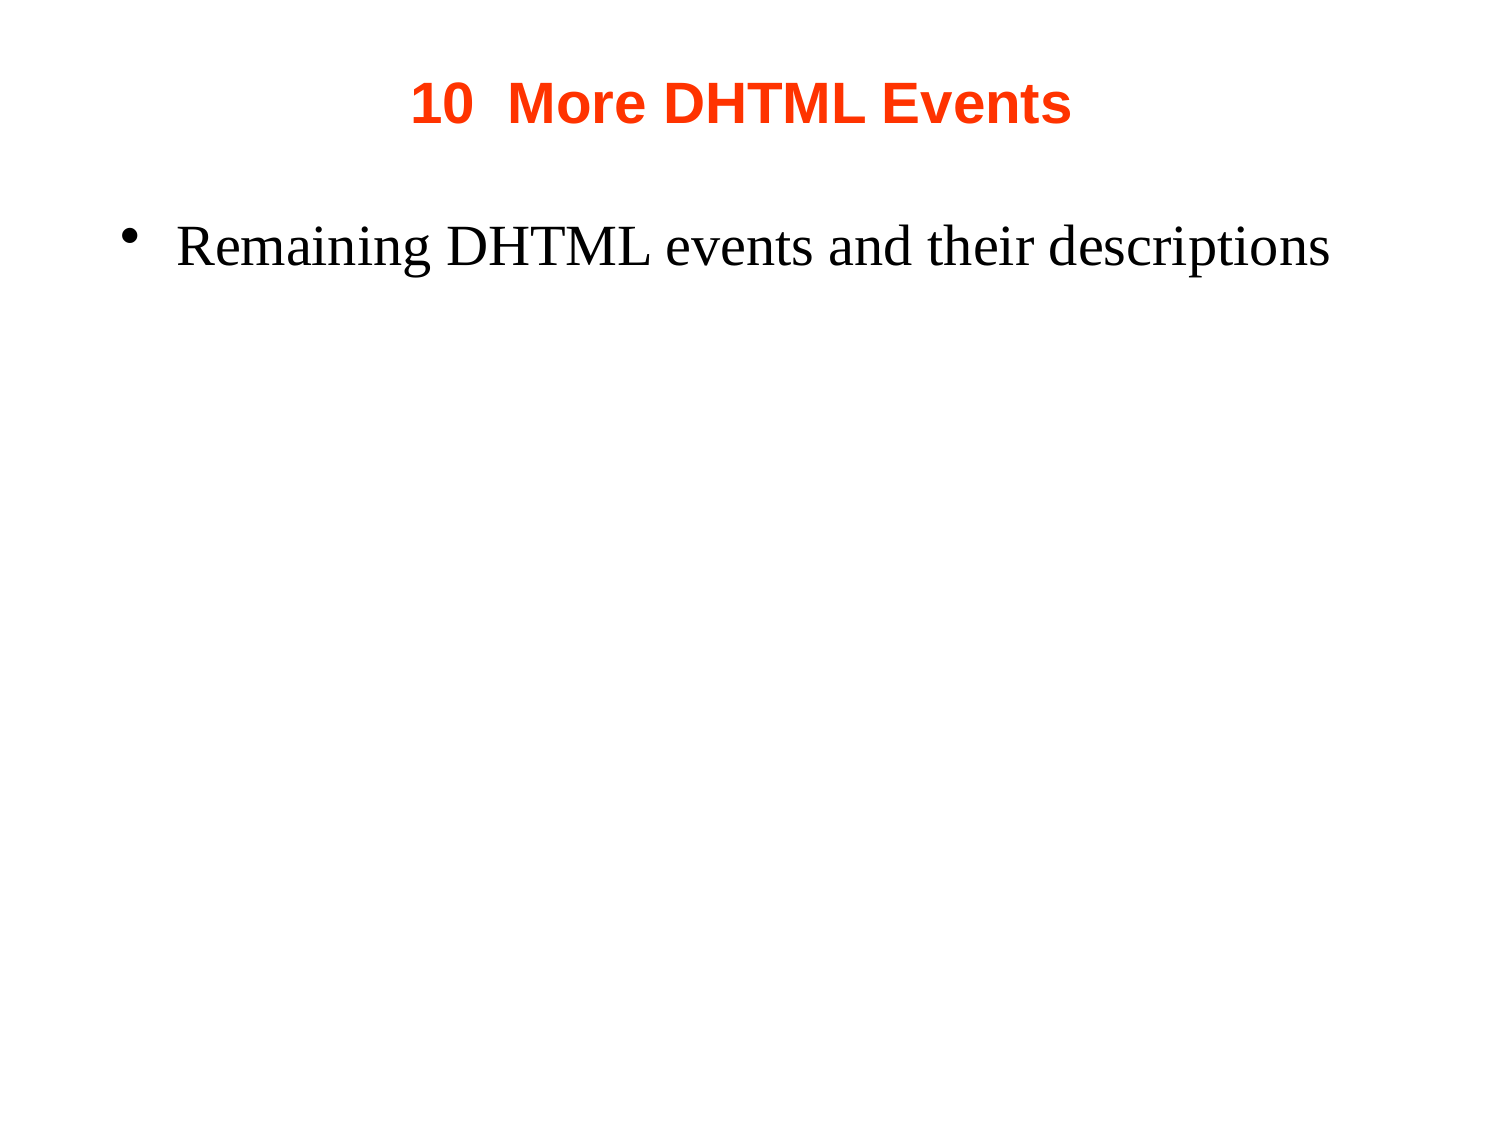

# 10  More DHTML Events
Remaining DHTML events and their descriptions